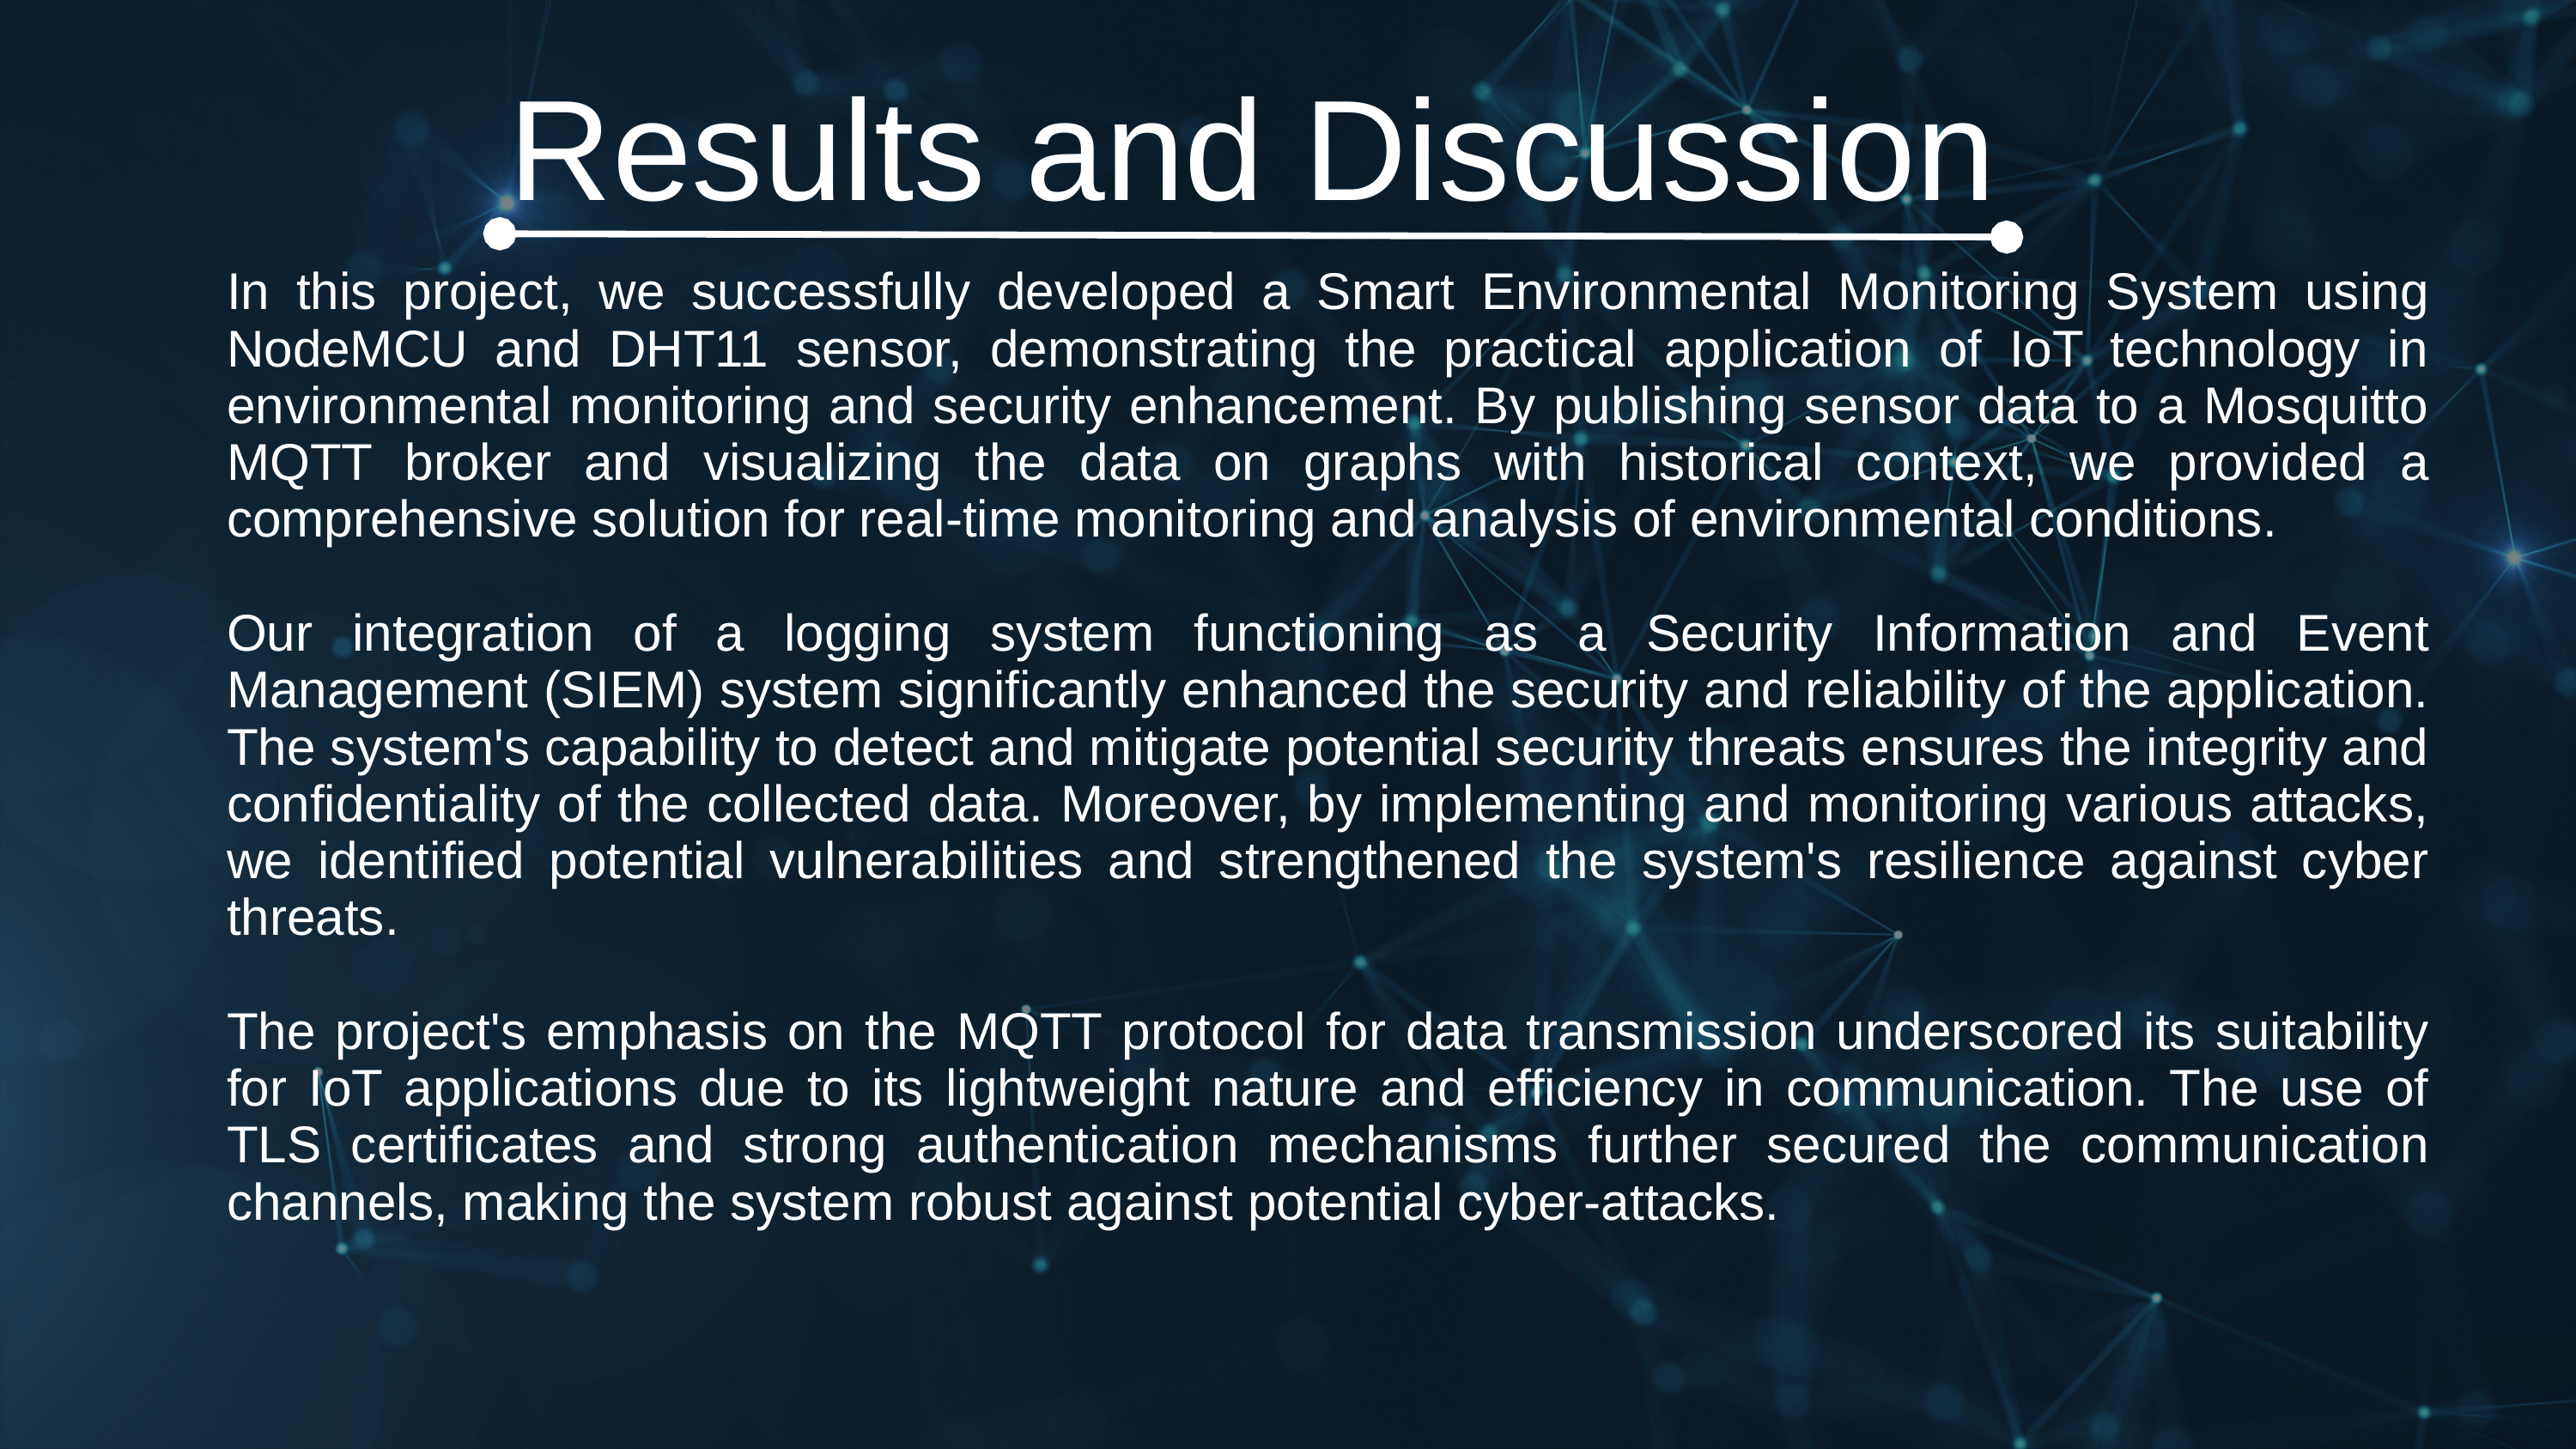

Results and Discussion

In this project, we successfully developed a Smart Environmental Monitoring System using NodeMCU and DHT11 sensor, demonstrating the practical application of IoT technology in environmental monitoring and security enhancement. By publishing sensor data to a Mosquitto MQTT broker and visualizing the data on graphs with historical context, we provided a comprehensive solution for real-time monitoring and analysis of environmental conditions.

Our integration of a logging system functioning as a Security Information and Event Management (SIEM) system significantly enhanced the security and reliability of the application. The system's capability to detect and mitigate potential security threats ensures the integrity and confidentiality of the collected data. Moreover, by implementing and monitoring various attacks, we identified potential vulnerabilities and strengthened the system's resilience against cyber threats.

The project's emphasis on the MQTT protocol for data transmission underscored its suitability for IoT applications due to its lightweight nature and efficiency in communication. The use of TLS certificates and strong authentication mechanisms further secured the communication channels, making the system robust against potential cyber-attacks.